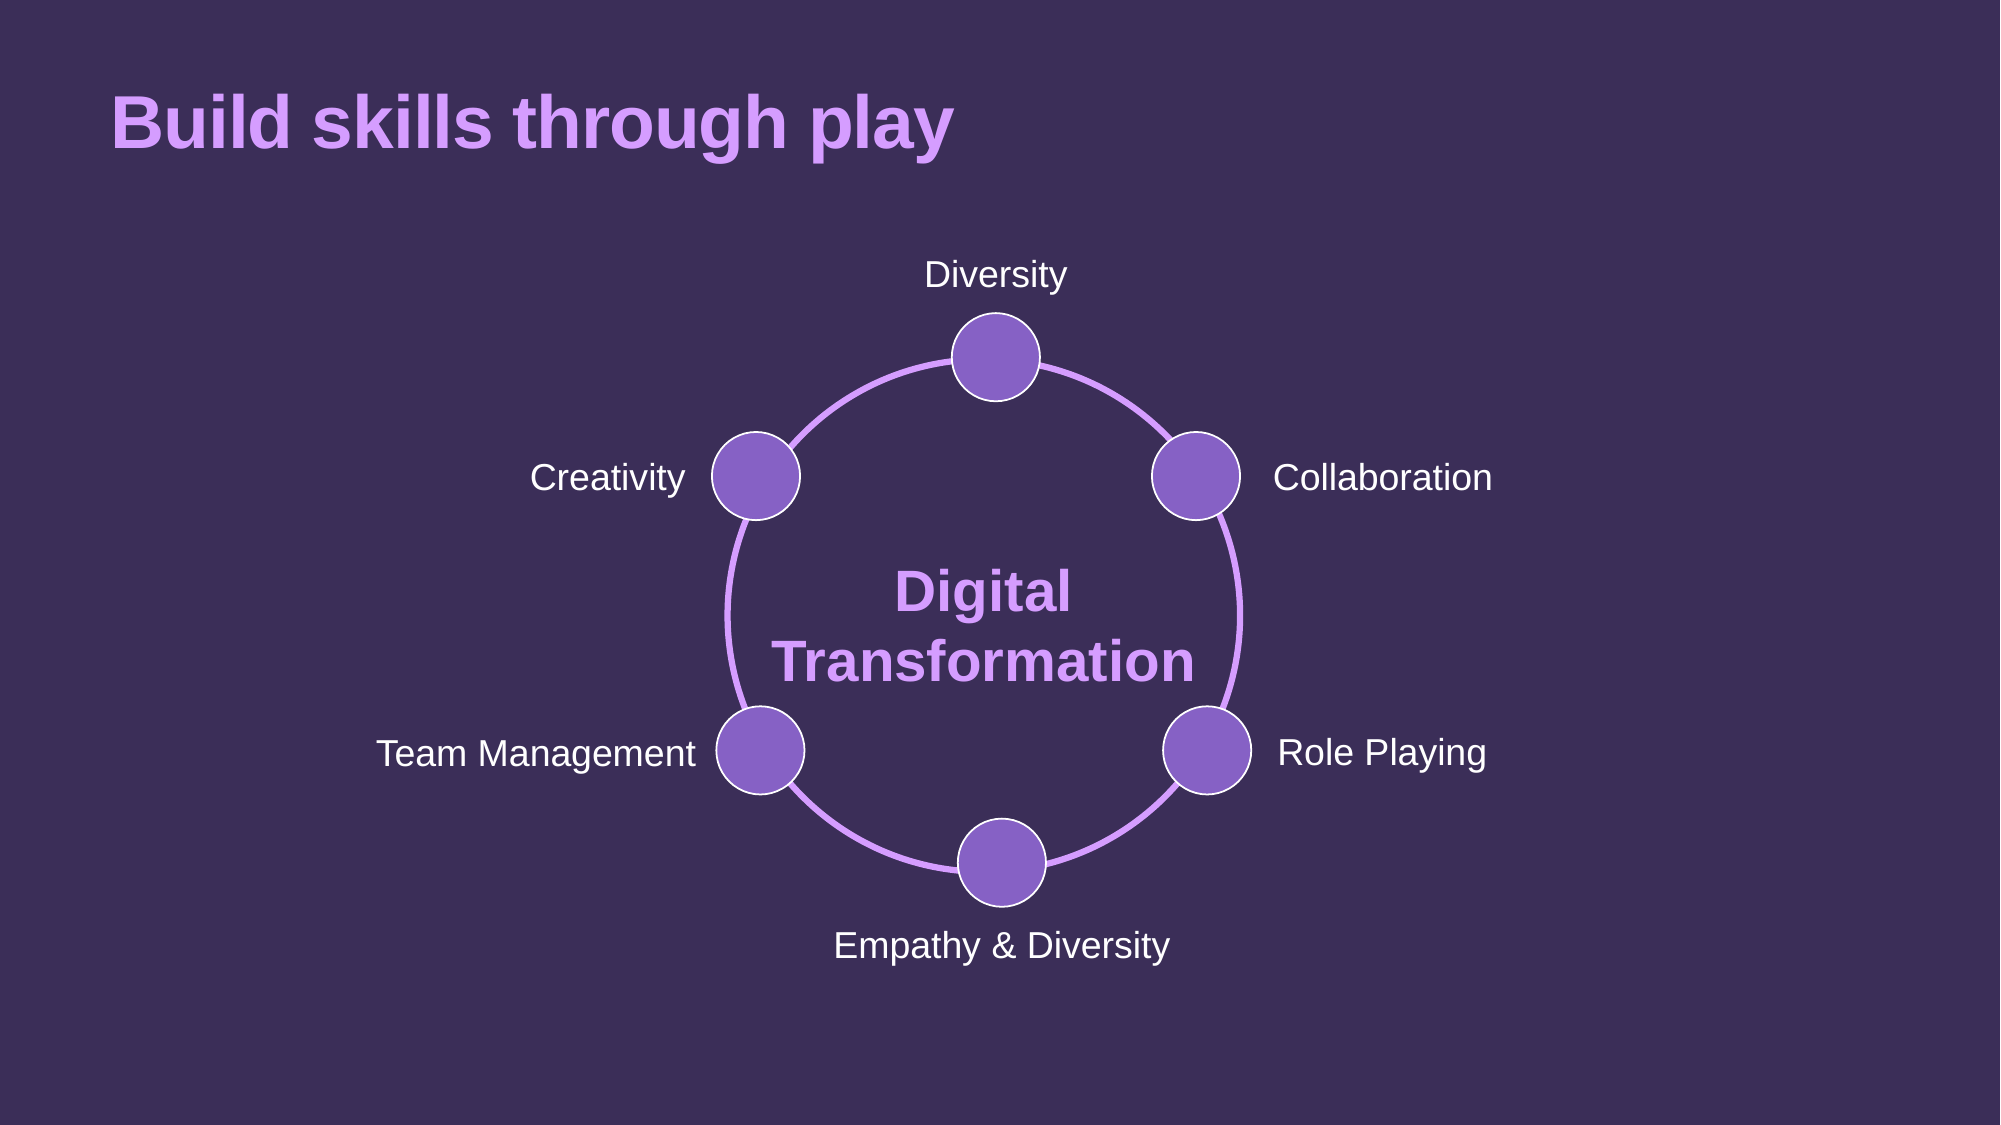

Build skills through play
Diversity

Creativity
Collaboration
Digital Transformation

Role Playing
Team Management

Empathy & Diversity